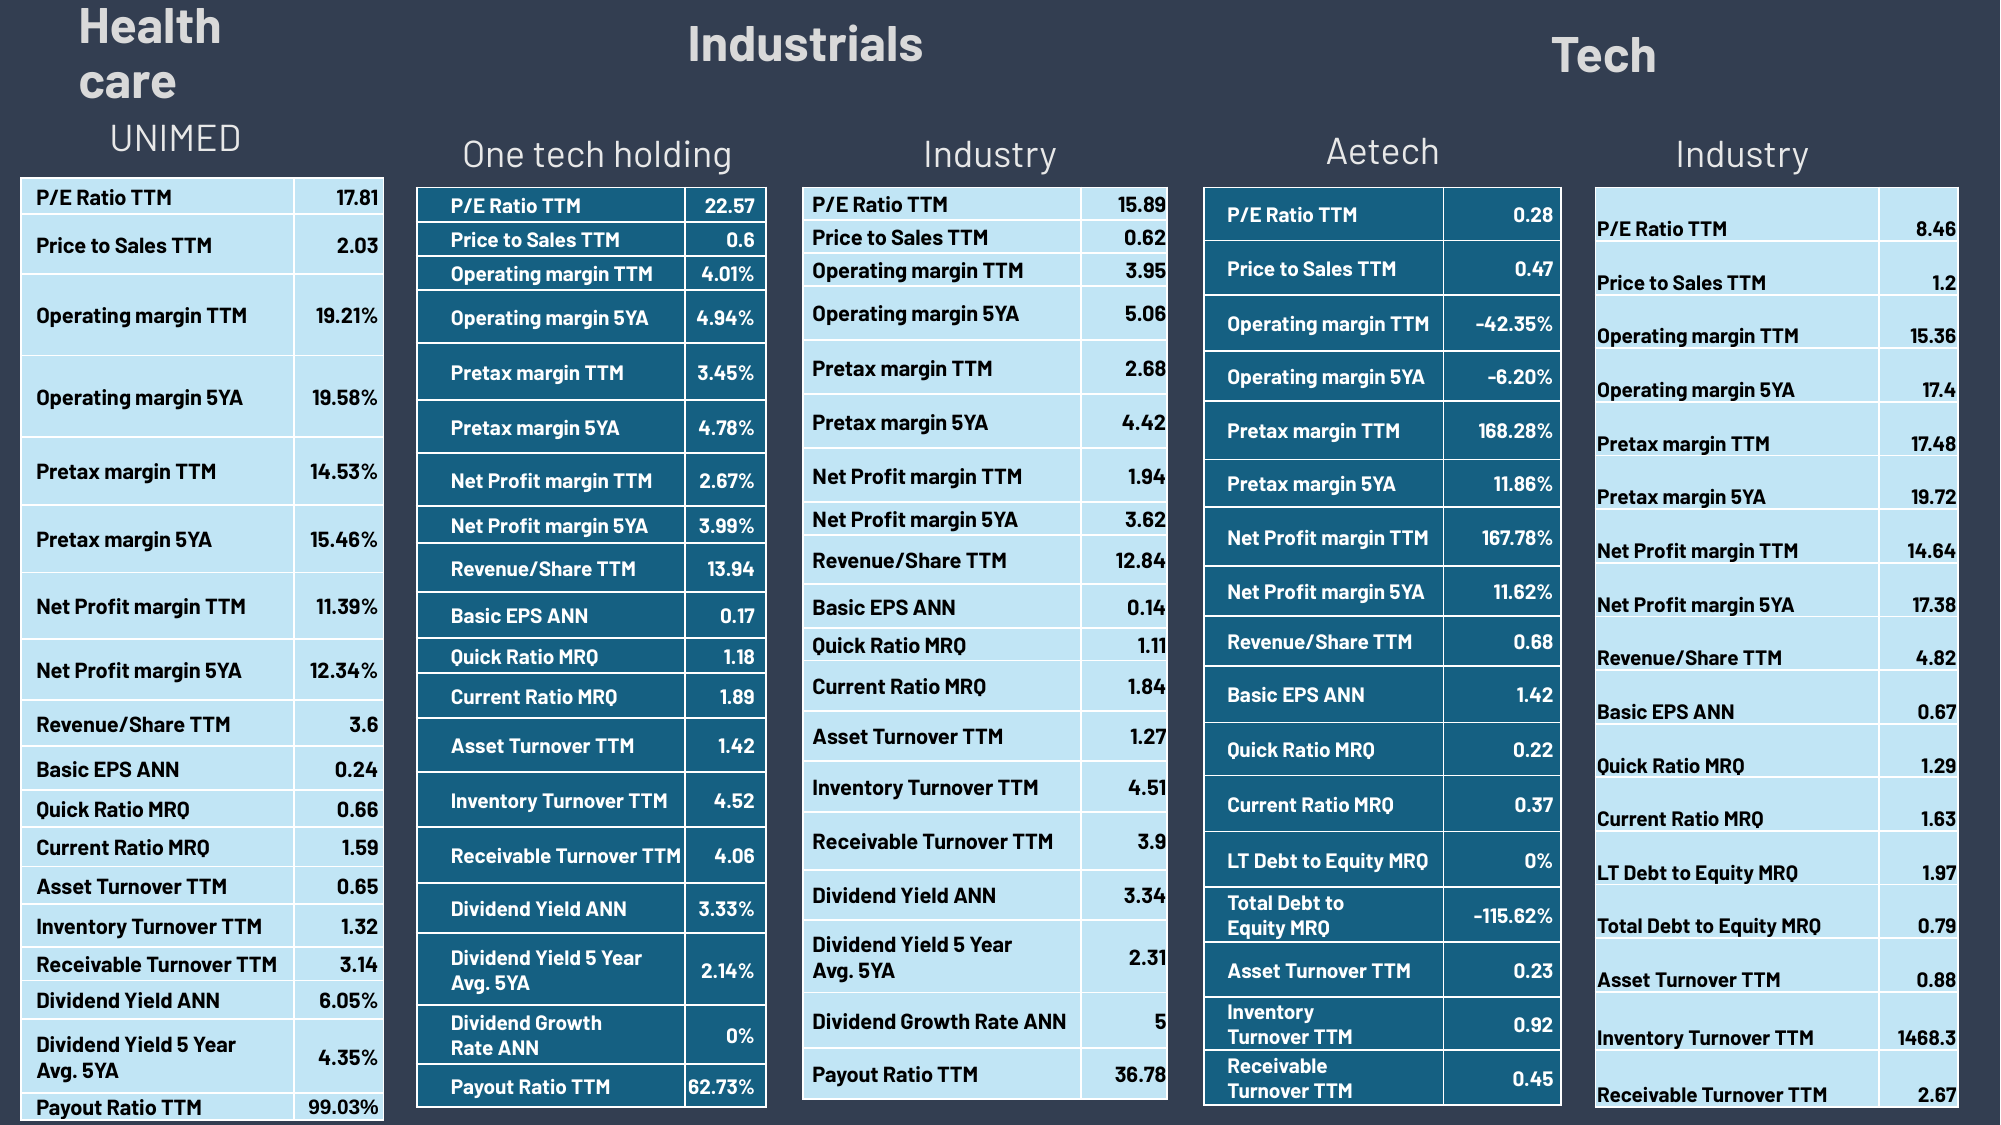

Industrials
Tech
# Health care
UNIMED
Aetech
One tech holding
Industry
Industry
| P/E Ratio TTM | 17.81 |
| --- | --- |
| Price to Sales TTM | 2.03 |
| Operating margin TTM | 19.21% |
| Operating margin 5YA | 19.58% |
| Pretax margin TTM | 14.53% |
| Pretax margin 5YA | 15.46% |
| Net Profit margin TTM | 11.39% |
| Net Profit margin 5YA | 12.34% |
| Revenue/Share TTM | 3.6 |
| Basic EPS ANN | 0.24 |
| Quick Ratio MRQ | 0.66 |
| Current Ratio MRQ | 1.59 |
| Asset Turnover TTM | 0.65 |
| Inventory Turnover TTM | 1.32 |
| Receivable Turnover TTM | 3.14 |
| Dividend Yield ANN | 6.05% |
| Dividend Yield 5 Year Avg. 5YA | 4.35% |
| Payout Ratio TTM | 99.03% |
| P/E Ratio TTM | 22.57 |
| --- | --- |
| Price to Sales TTM | 0.6 |
| Operating margin TTM | 4.01% |
| Operating margin 5YA | 4.94% |
| Pretax margin TTM | 3.45% |
| Pretax margin 5YA | 4.78% |
| Net Profit margin TTM | 2.67% |
| Net Profit margin 5YA | 3.99% |
| Revenue/Share TTM | 13.94 |
| Basic EPS ANN | 0.17 |
| Quick Ratio MRQ | 1.18 |
| Current Ratio MRQ | 1.89 |
| Asset Turnover TTM | 1.42 |
| Inventory Turnover TTM | 4.52 |
| Receivable Turnover TTM | 4.06 |
| Dividend Yield ANN | 3.33% |
| Dividend Yield 5 Year Avg. 5YA | 2.14% |
| Dividend Growth Rate ANN | 0% |
| Payout Ratio TTM | 62.73% |
| P/E Ratio TTM | 15.89 |
| --- | --- |
| Price to Sales TTM | 0.62 |
| Operating margin TTM | 3.95 |
| Operating margin 5YA | 5.06 |
| Pretax margin TTM | 2.68 |
| Pretax margin 5YA | 4.42 |
| Net Profit margin TTM | 1.94 |
| Net Profit margin 5YA | 3.62 |
| Revenue/Share TTM | 12.84 |
| Basic EPS ANN | 0.14 |
| Quick Ratio MRQ | 1.11 |
| Current Ratio MRQ | 1.84 |
| Asset Turnover TTM | 1.27 |
| Inventory Turnover TTM | 4.51 |
| Receivable Turnover TTM | 3.9 |
| Dividend Yield ANN | 3.34 |
| Dividend Yield 5 Year Avg. 5YA | 2.31 |
| Dividend Growth Rate ANN | 5 |
| Payout Ratio TTM | 36.78 |
| P/E Ratio TTM | 0.28 |
| --- | --- |
| Price to Sales TTM | 0.47 |
| Operating margin TTM | -42.35% |
| Operating margin 5YA | -6.20% |
| Pretax margin TTM | 168.28% |
| Pretax margin 5YA | 11.86% |
| Net Profit margin TTM | 167.78% |
| Net Profit margin 5YA | 11.62% |
| Revenue/Share TTM | 0.68 |
| Basic EPS ANN | 1.42 |
| Quick Ratio MRQ | 0.22 |
| Current Ratio MRQ | 0.37 |
| LT Debt to Equity MRQ | 0% |
| Total Debt to Equity MRQ | -115.62% |
| Asset Turnover TTM | 0.23 |
| Inventory Turnover TTM | 0.92 |
| Receivable Turnover TTM | 0.45 |
| P/E Ratio TTM | 8.46 |
| --- | --- |
| Price to Sales TTM | 1.2 |
| Operating margin TTM | 15.36 |
| Operating margin 5YA | 17.4 |
| Pretax margin TTM | 17.48 |
| Pretax margin 5YA | 19.72 |
| Net Profit margin TTM | 14.64 |
| Net Profit margin 5YA | 17.38 |
| Revenue/Share TTM | 4.82 |
| Basic EPS ANN | 0.67 |
| Quick Ratio MRQ | 1.29 |
| Current Ratio MRQ | 1.63 |
| LT Debt to Equity MRQ | 1.97 |
| Total Debt to Equity MRQ | 0.79 |
| Asset Turnover TTM | 0.88 |
| Inventory Turnover TTM | 1468.3 |
| Receivable Turnover TTM | 2.67 |